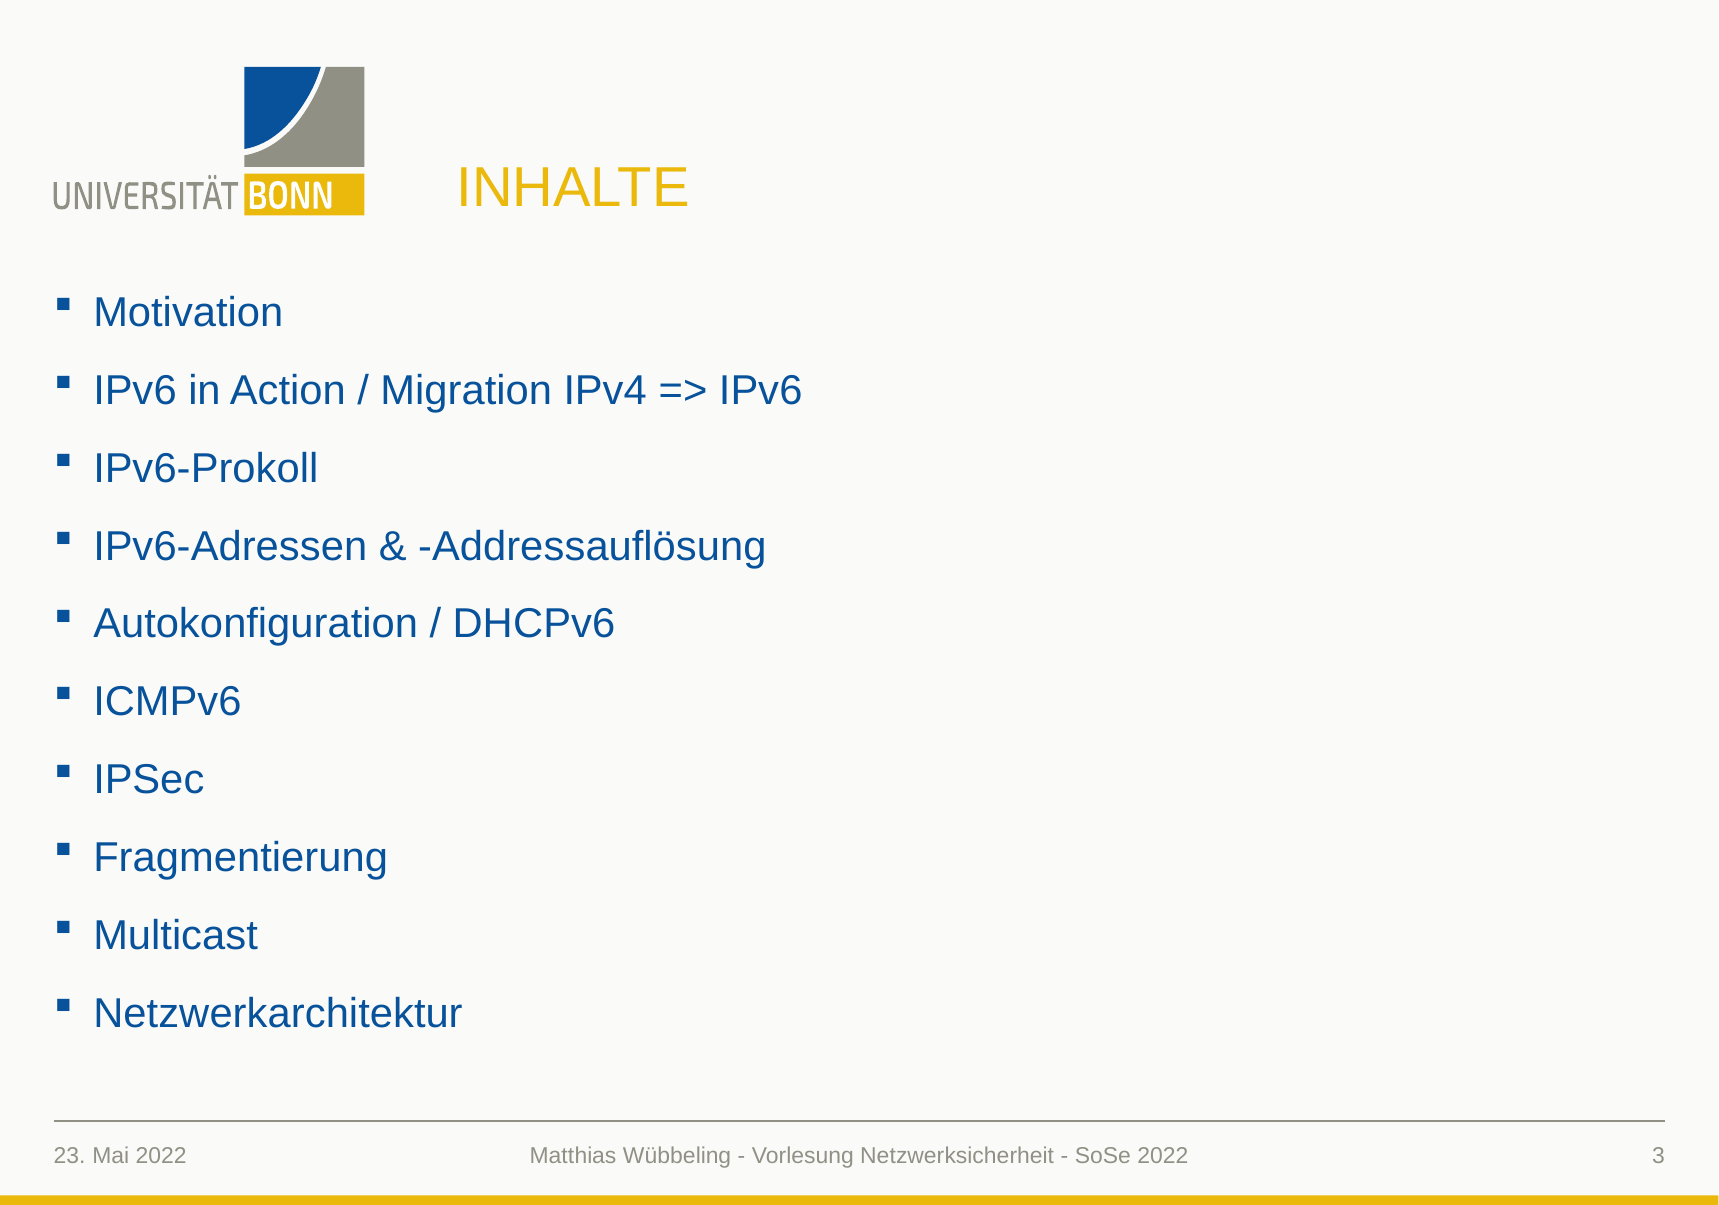

# Inhalte
Motivation
IPv6 in Action / Migration IPv4 => IPv6
IPv6-Prokoll
IPv6-Adressen & -Addressauflösung
Autokonfiguration / DHCPv6
ICMPv6
IPSec
Fragmentierung
Multicast
Netzwerkarchitektur

23. Mai 2022
3
Matthias Wübbeling - Vorlesung Netzwerksicherheit - SoSe 2022